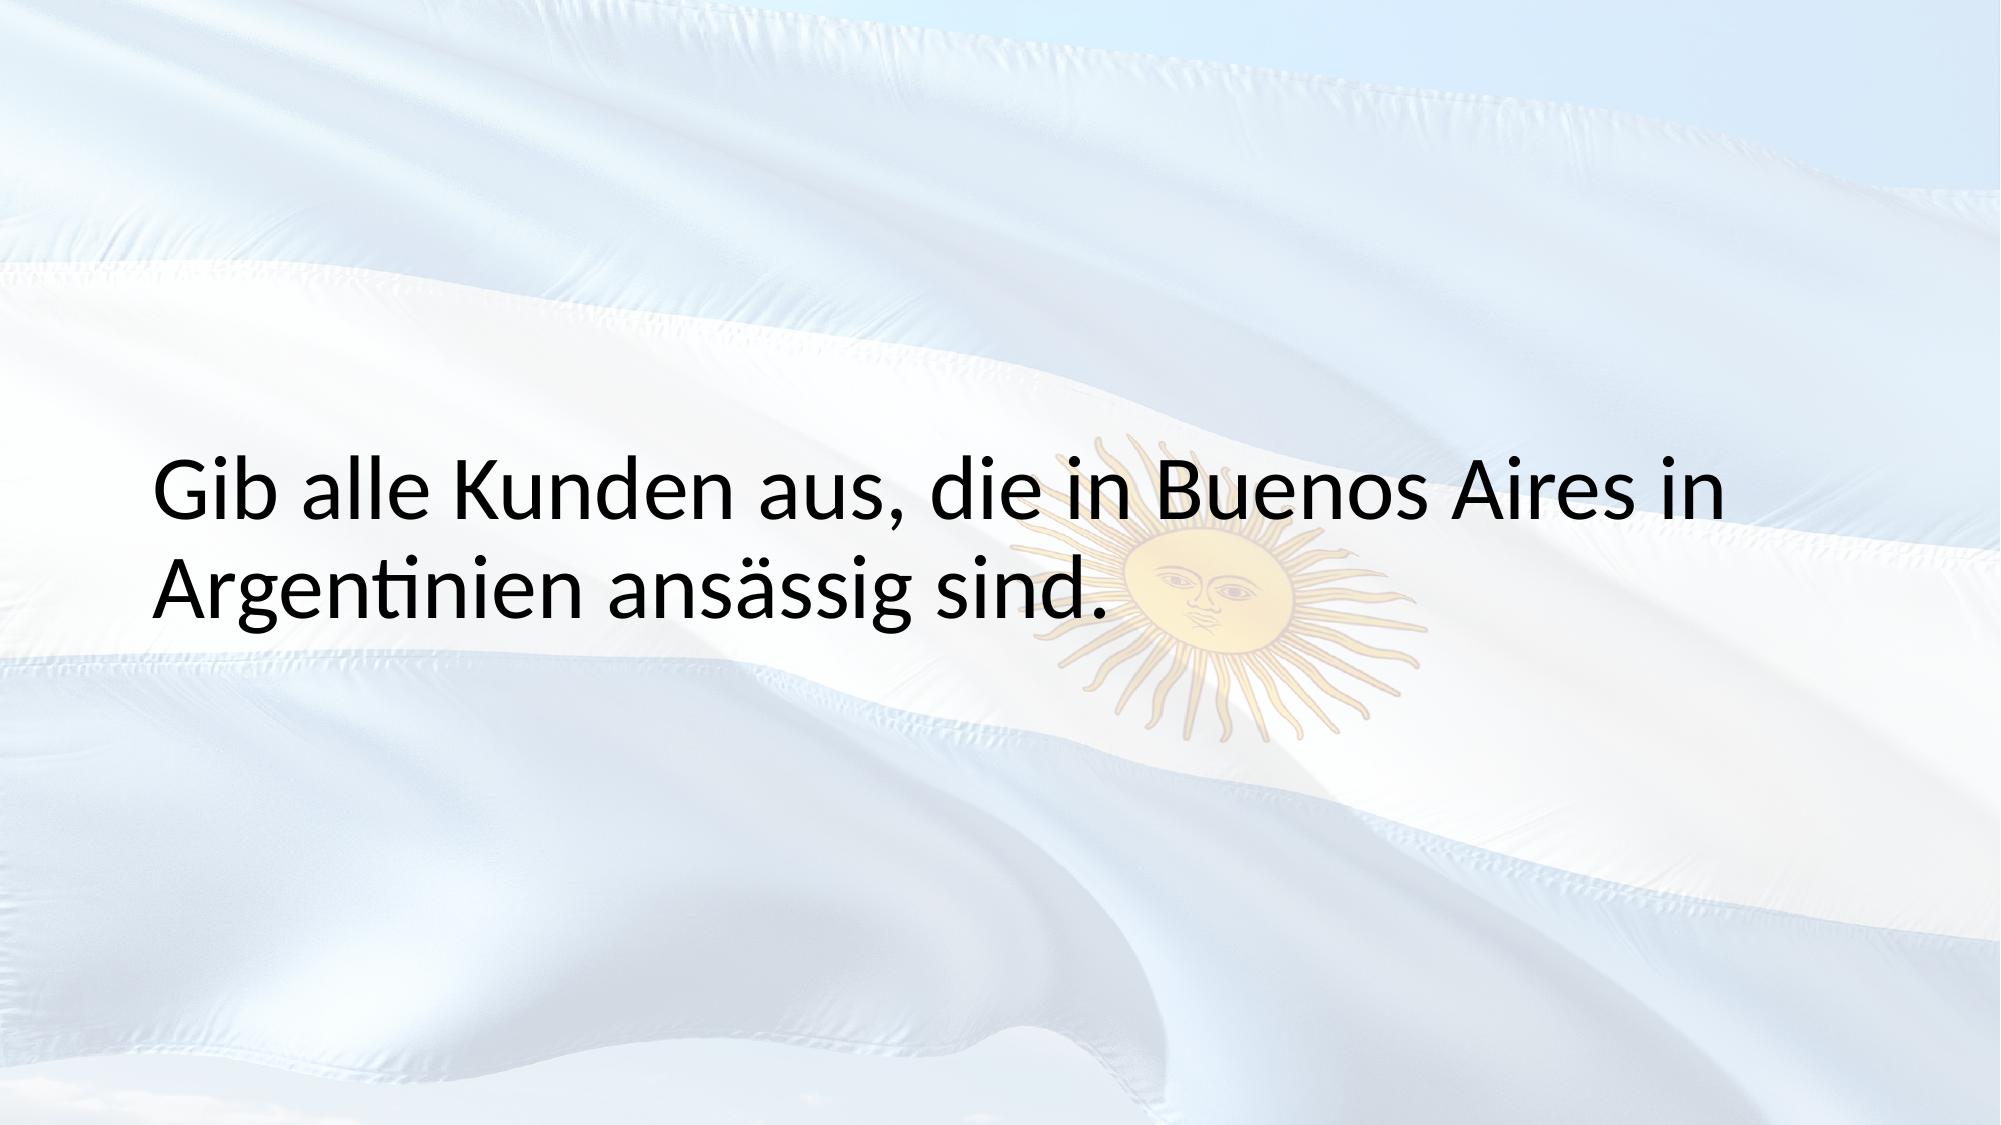

Gib alle Kunden aus, die in Buenos Aires in Argentinien ansässig sind.